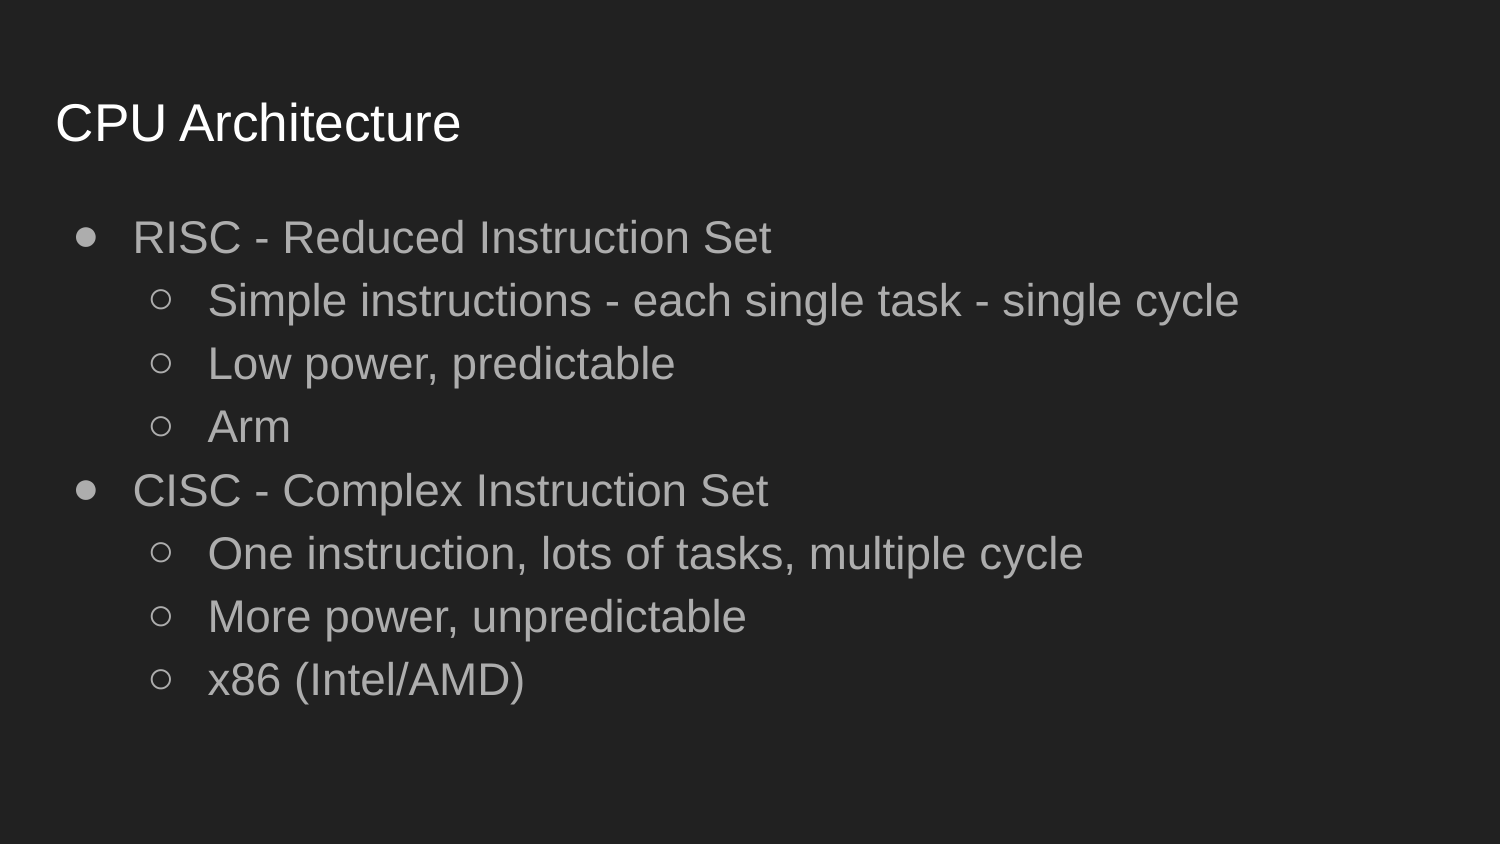

# CPU Architecture
RISC - Reduced Instruction Set
Simple instructions - each single task - single cycle
Low power, predictable
Arm
CISC - Complex Instruction Set
One instruction, lots of tasks, multiple cycle
More power, unpredictable
x86 (Intel/AMD)